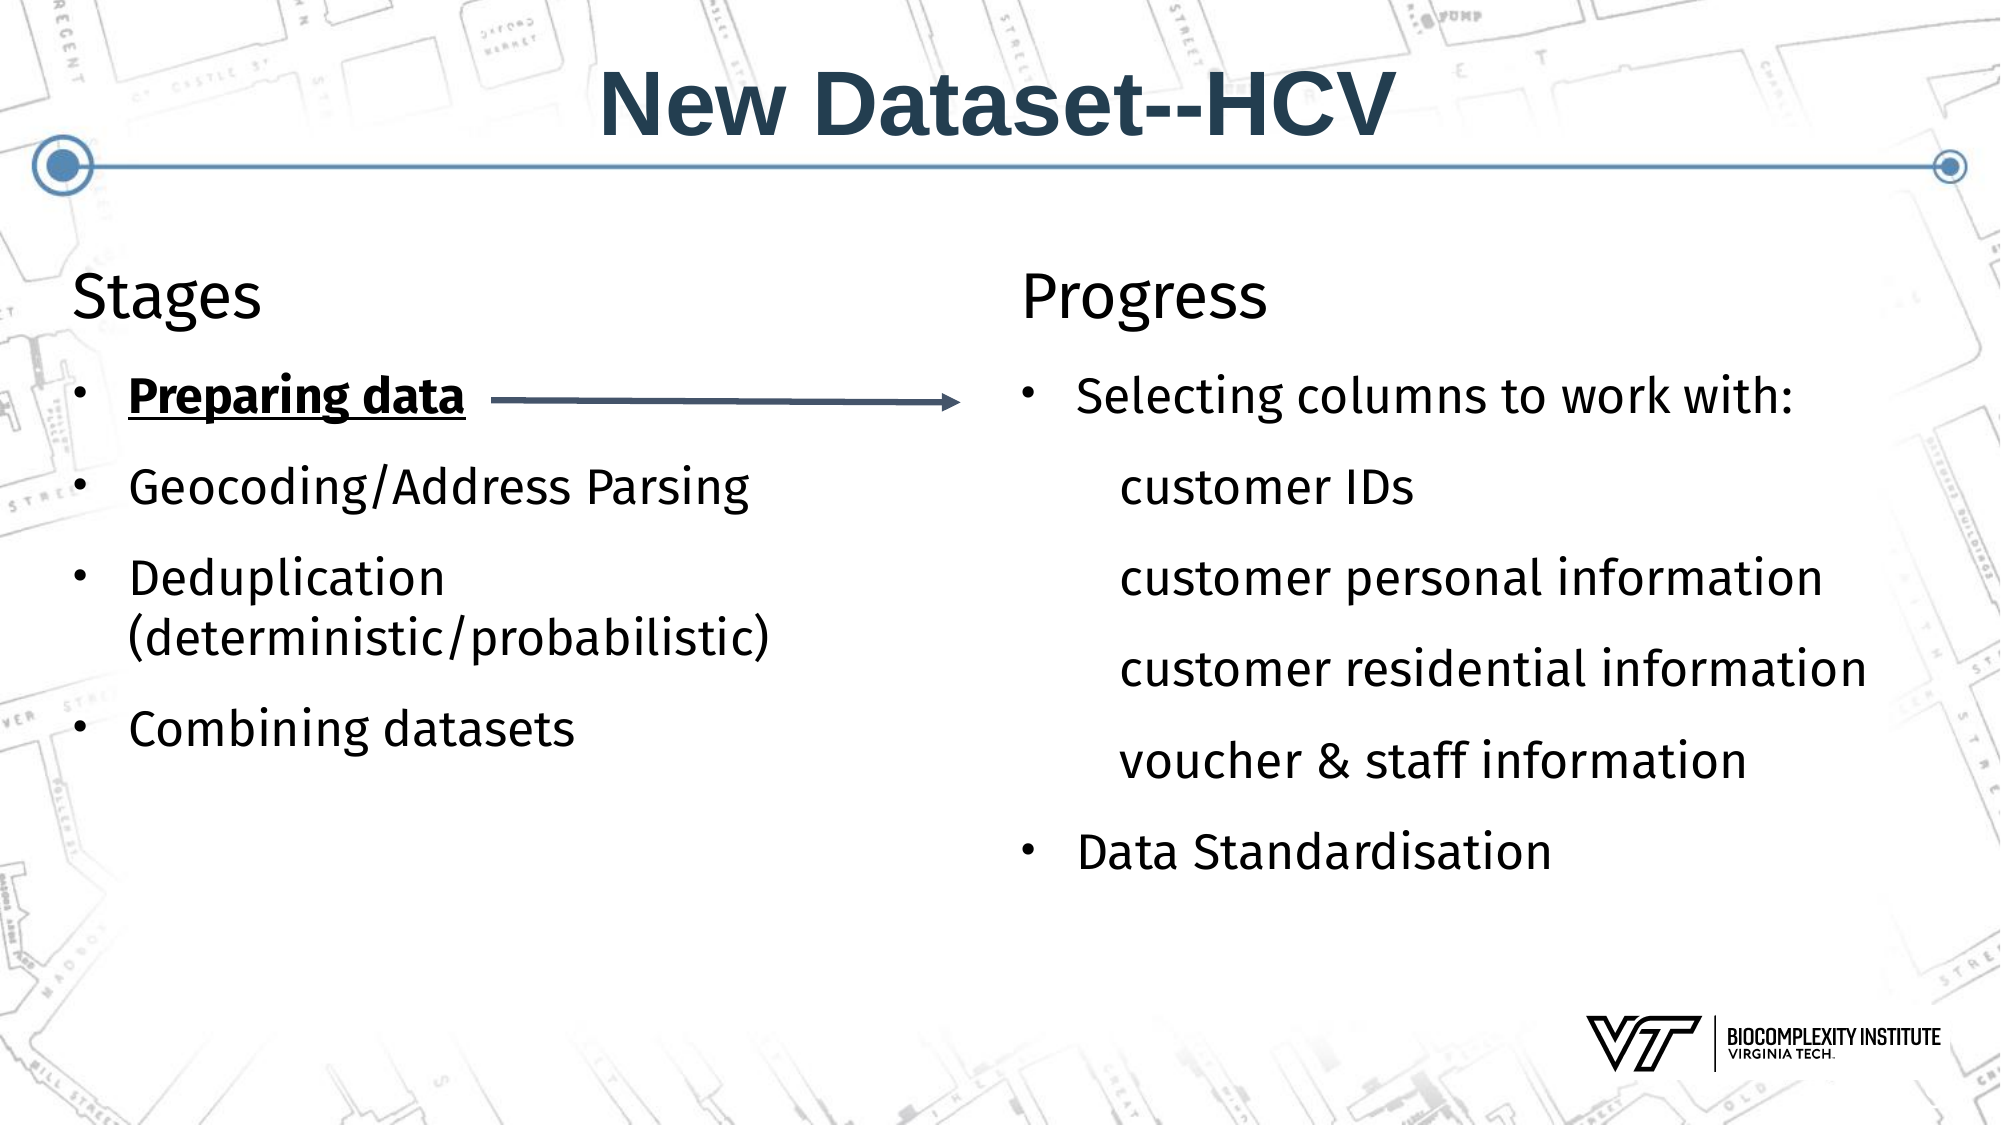

# New Dataset--HCV
Stages
Preparing data
Geocoding/Address Parsing
Deduplication (deterministic/probabilistic)
Combining datasets
Progress
Selecting columns to work with:
customer IDs
customer personal information
customer residential information
voucher & staff information
Data Standardisation
 92